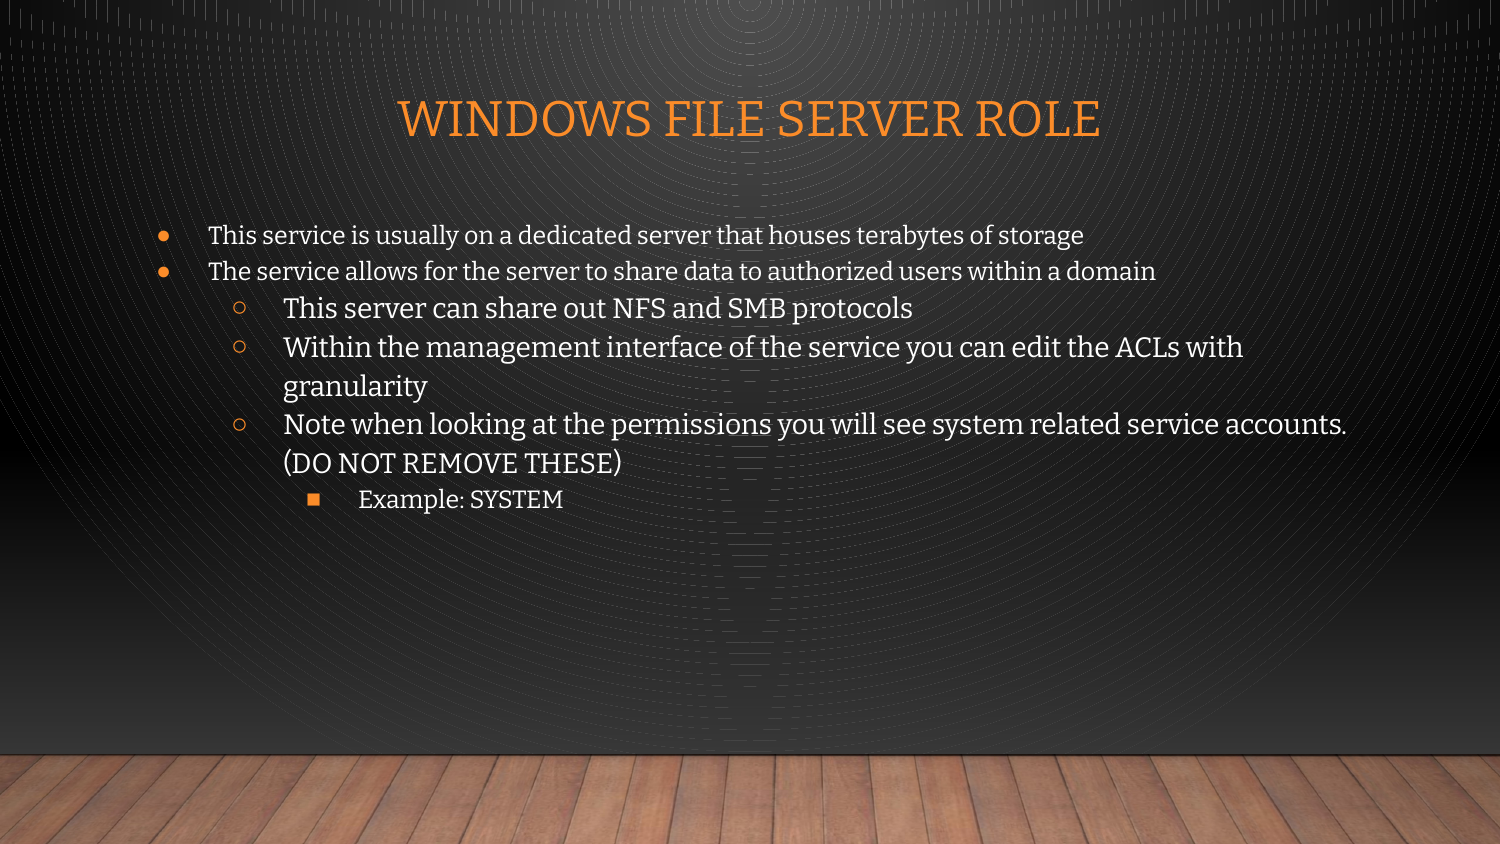

# Windows File Server role
This service is usually on a dedicated server that houses terabytes of storage
The service allows for the server to share data to authorized users within a domain
This server can share out NFS and SMB protocols
Within the management interface of the service you can edit the ACLs with granularity
Note when looking at the permissions you will see system related service accounts. (DO NOT REMOVE THESE)
Example: SYSTEM